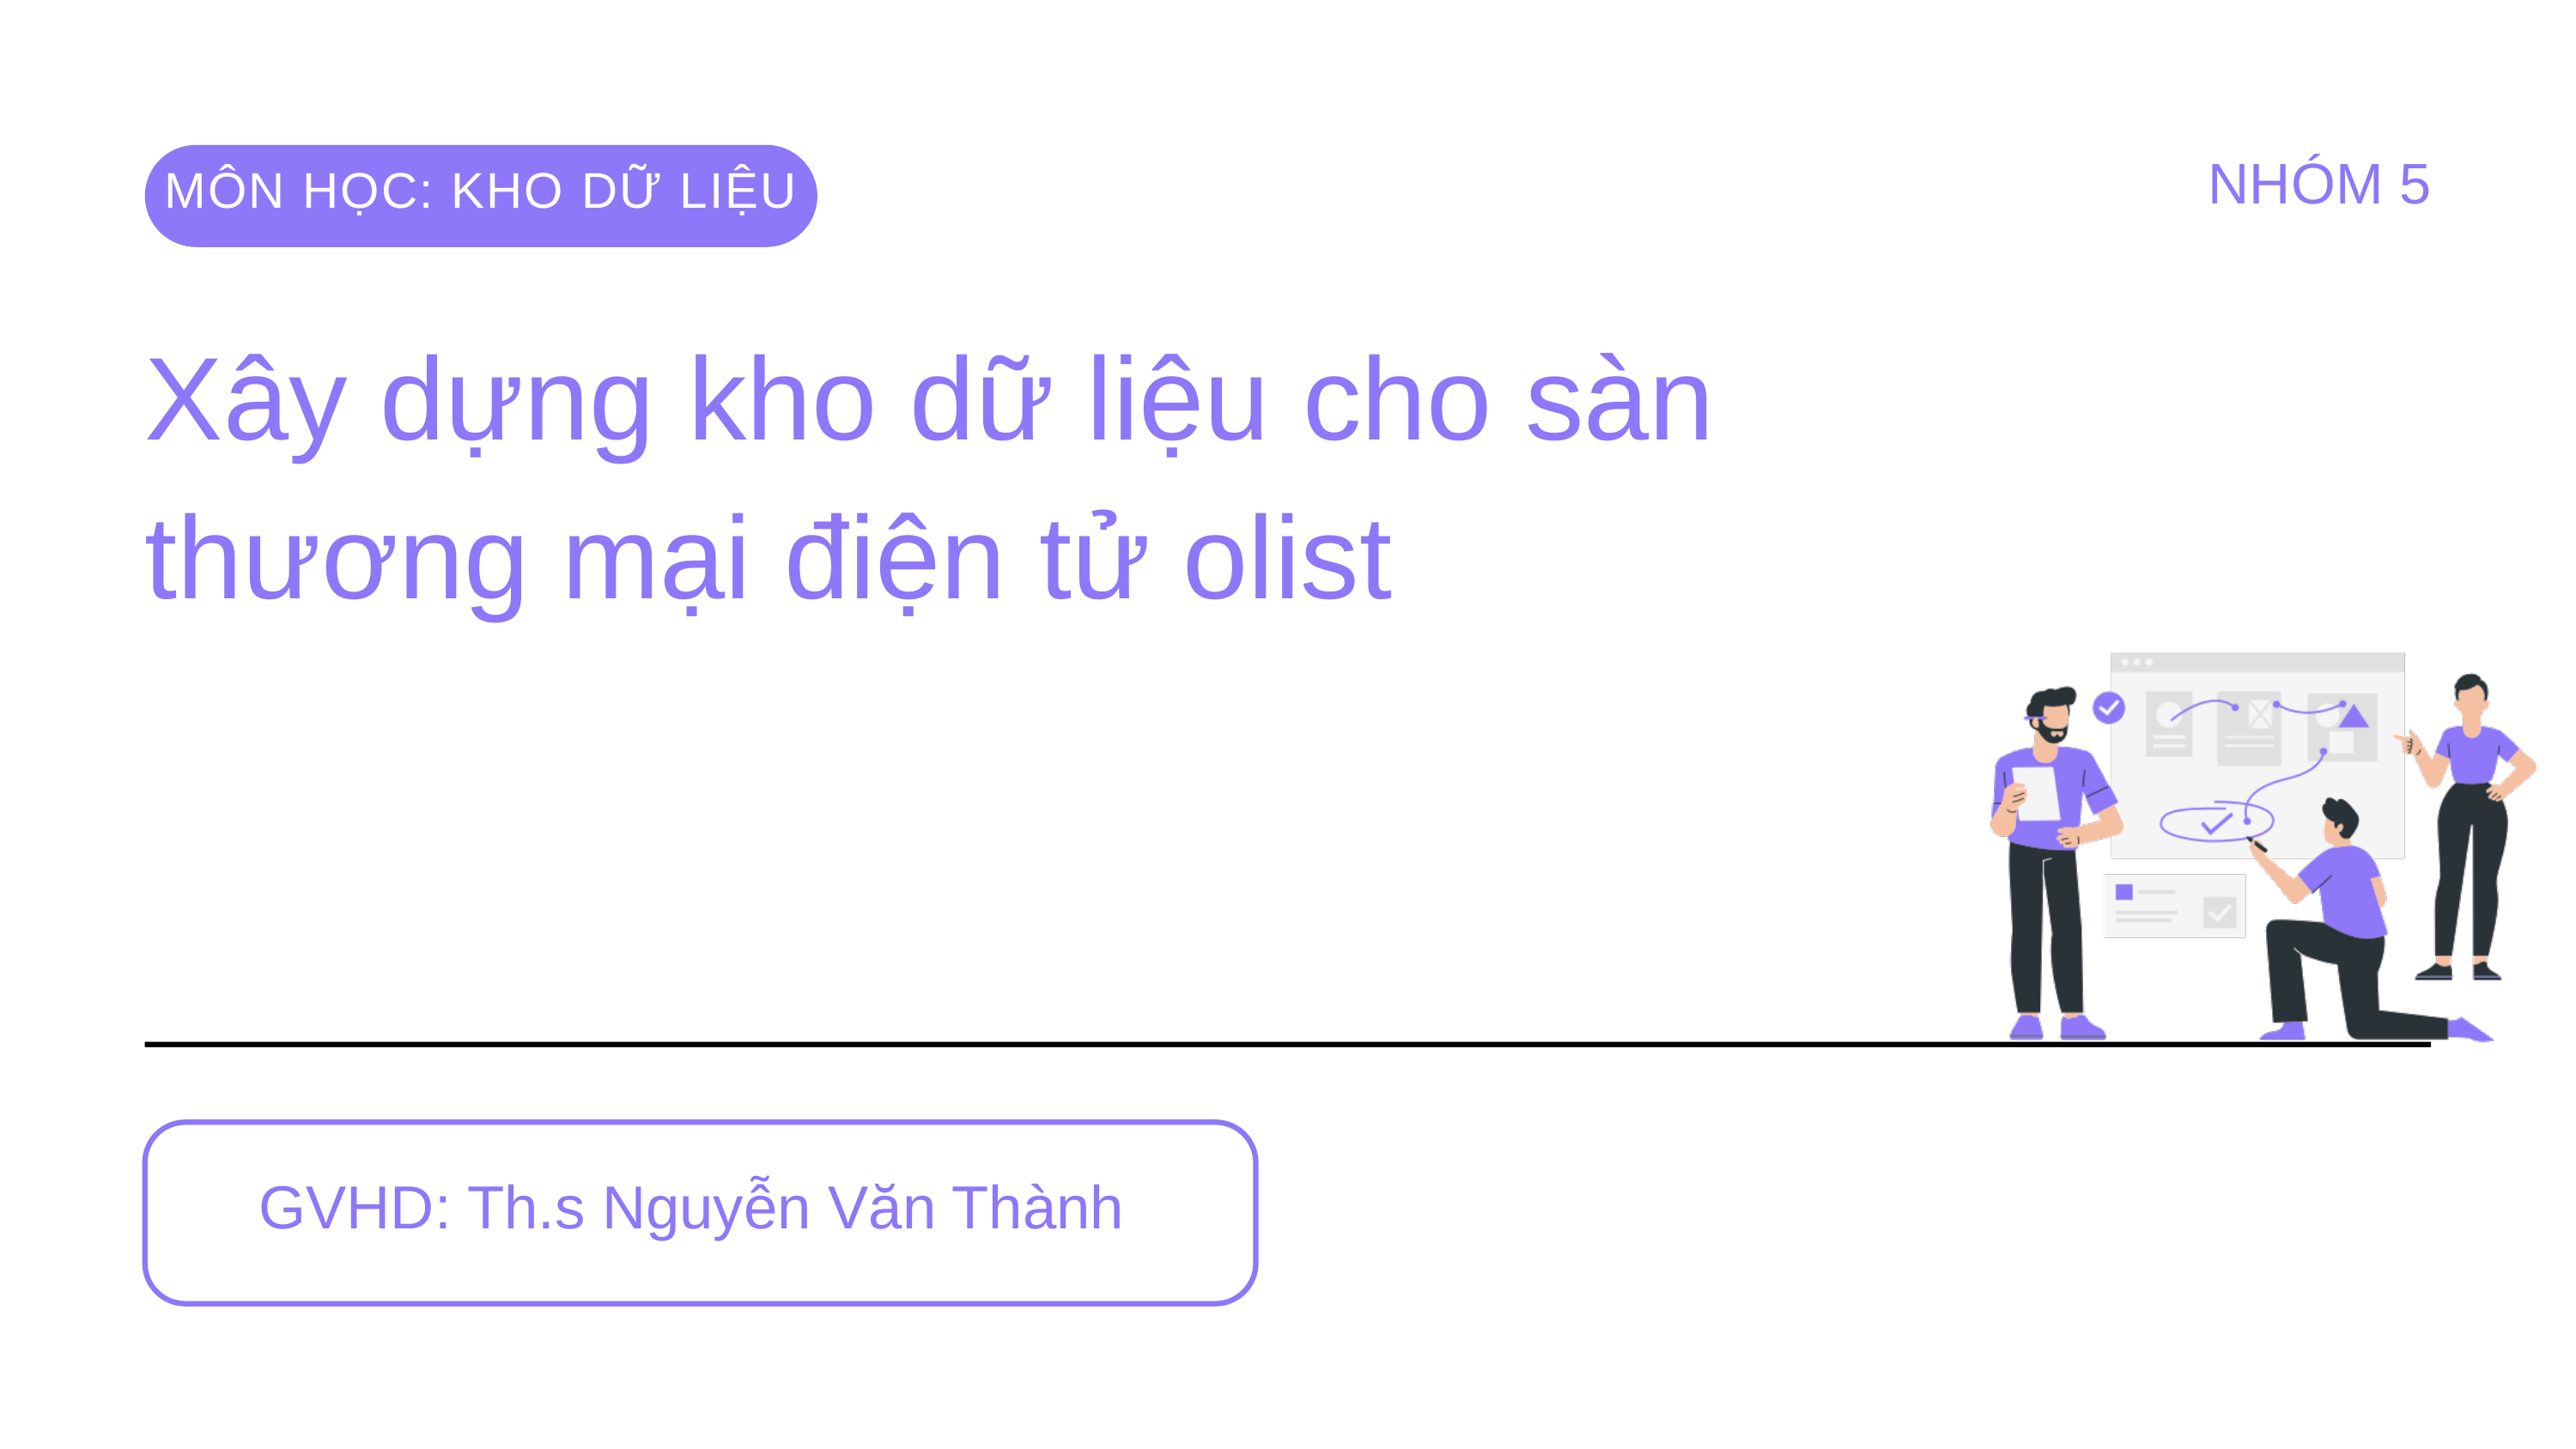

NHÓM 5

MÔN HỌC: KHO DỮ LIỆU
Xây dựng kho dữ liệu cho sàn thương mại điện tử olist

GVHD: Th.s Nguyễn Văn Thành